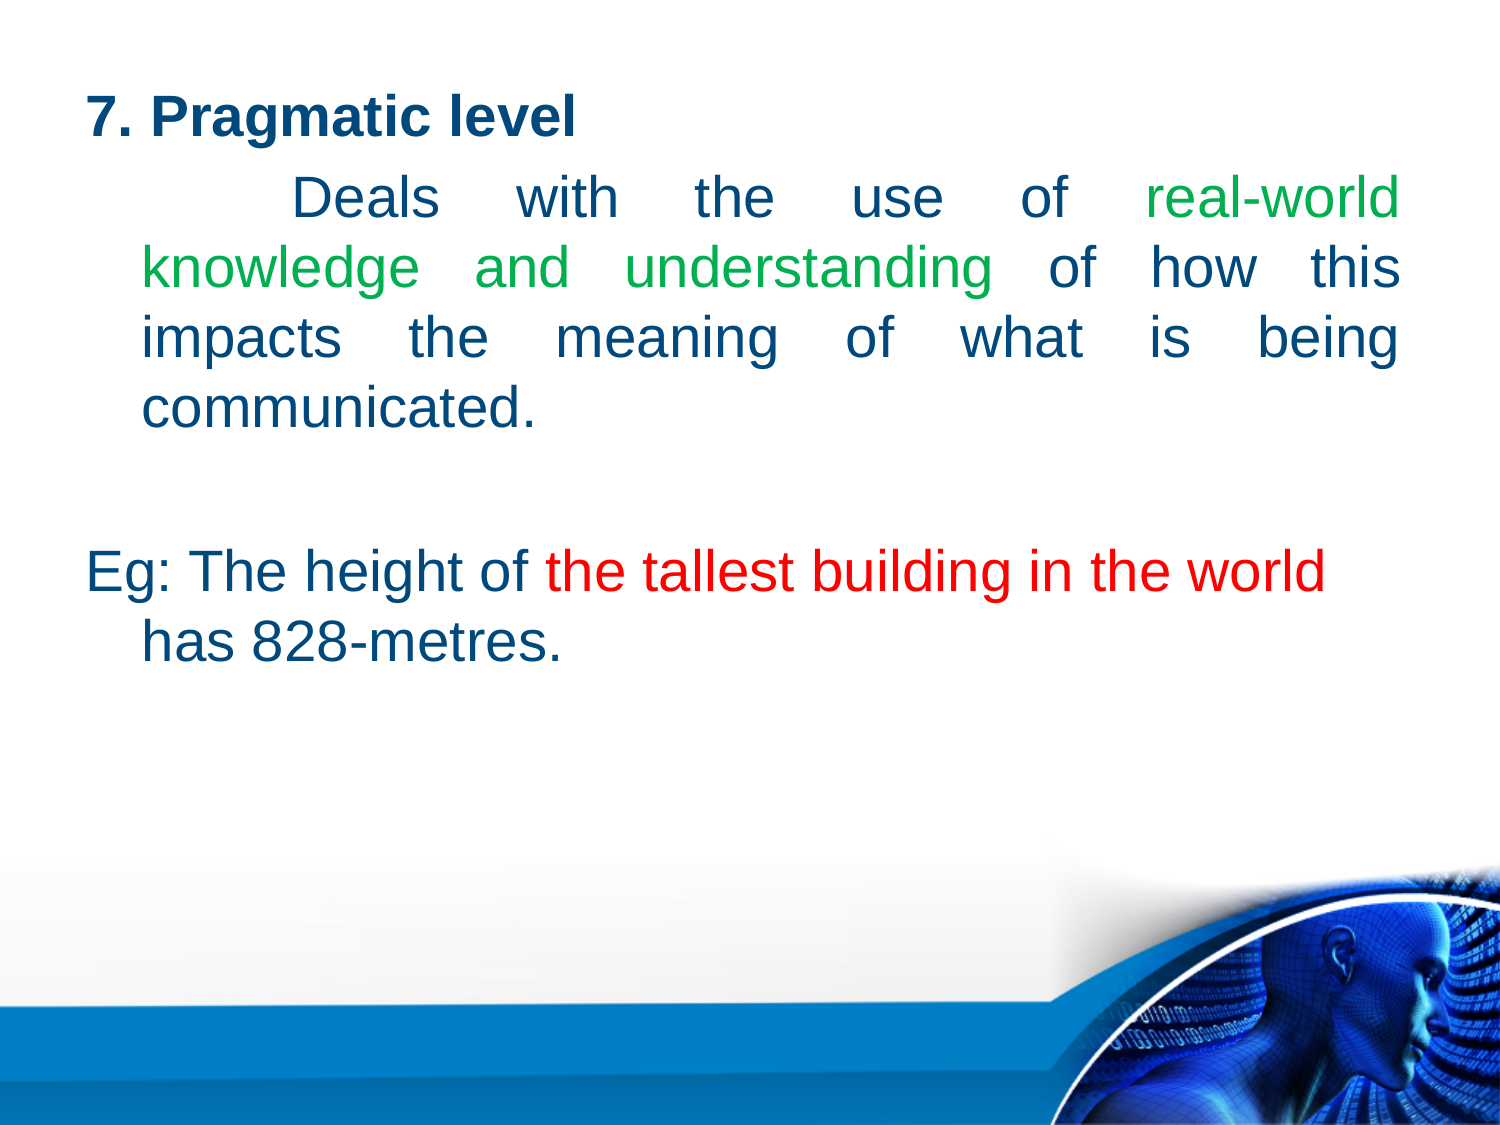

7. Pragmatic level
		Deals with the use of real-world knowledge and understanding of how this impacts the meaning of what is being communicated.

Eg: The height of the tallest building in the world has 828-metres.